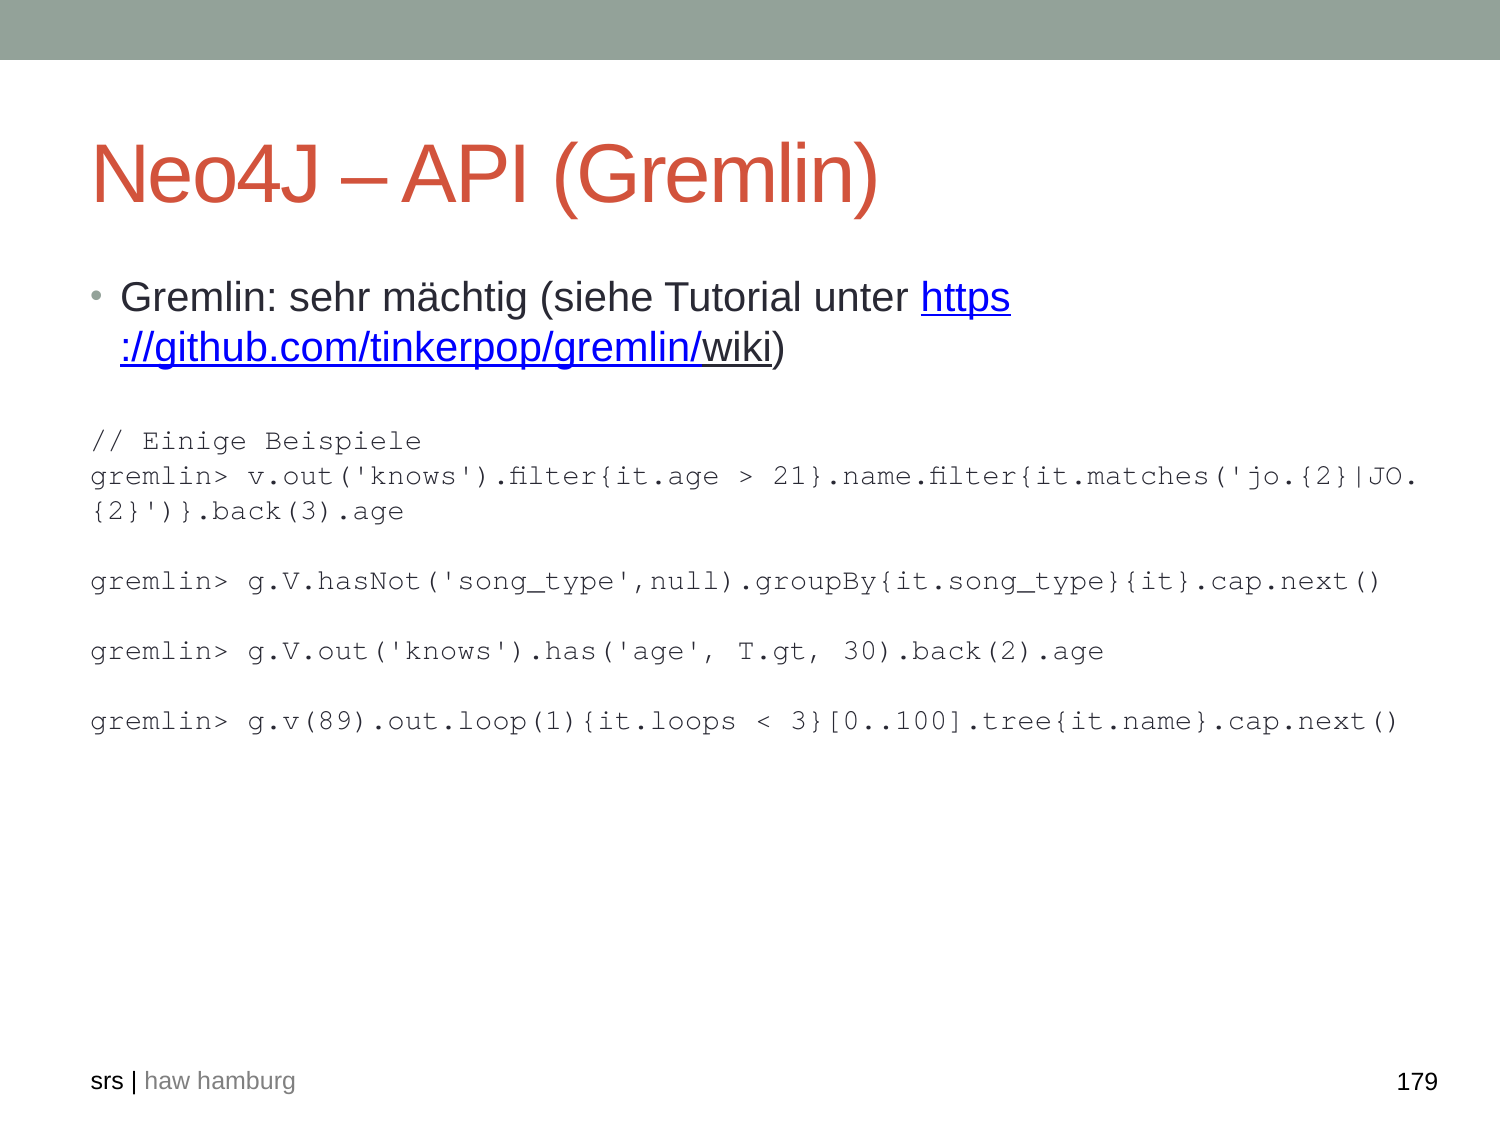

# Neo4J – API (Gremlin)
Gremlin: sehr mächtig (siehe Tutorial unter https://github.com/tinkerpop/gremlin/wiki)

// Einige Beispiele
gremlin> v.out('knows').filter{it.age > 21}.name.filter{it.matches('jo.{2}|JO.{2}')}.back(3).age

gremlin> g.V.hasNot('song_type',null).groupBy{it.song_type}{it}.cap.next()

gremlin> g.V.out('knows').has('age', T.gt, 30).back(2).age

gremlin> g.v(89).out.loop(1){it.loops < 3}[0..100].tree{it.name}.cap.next()